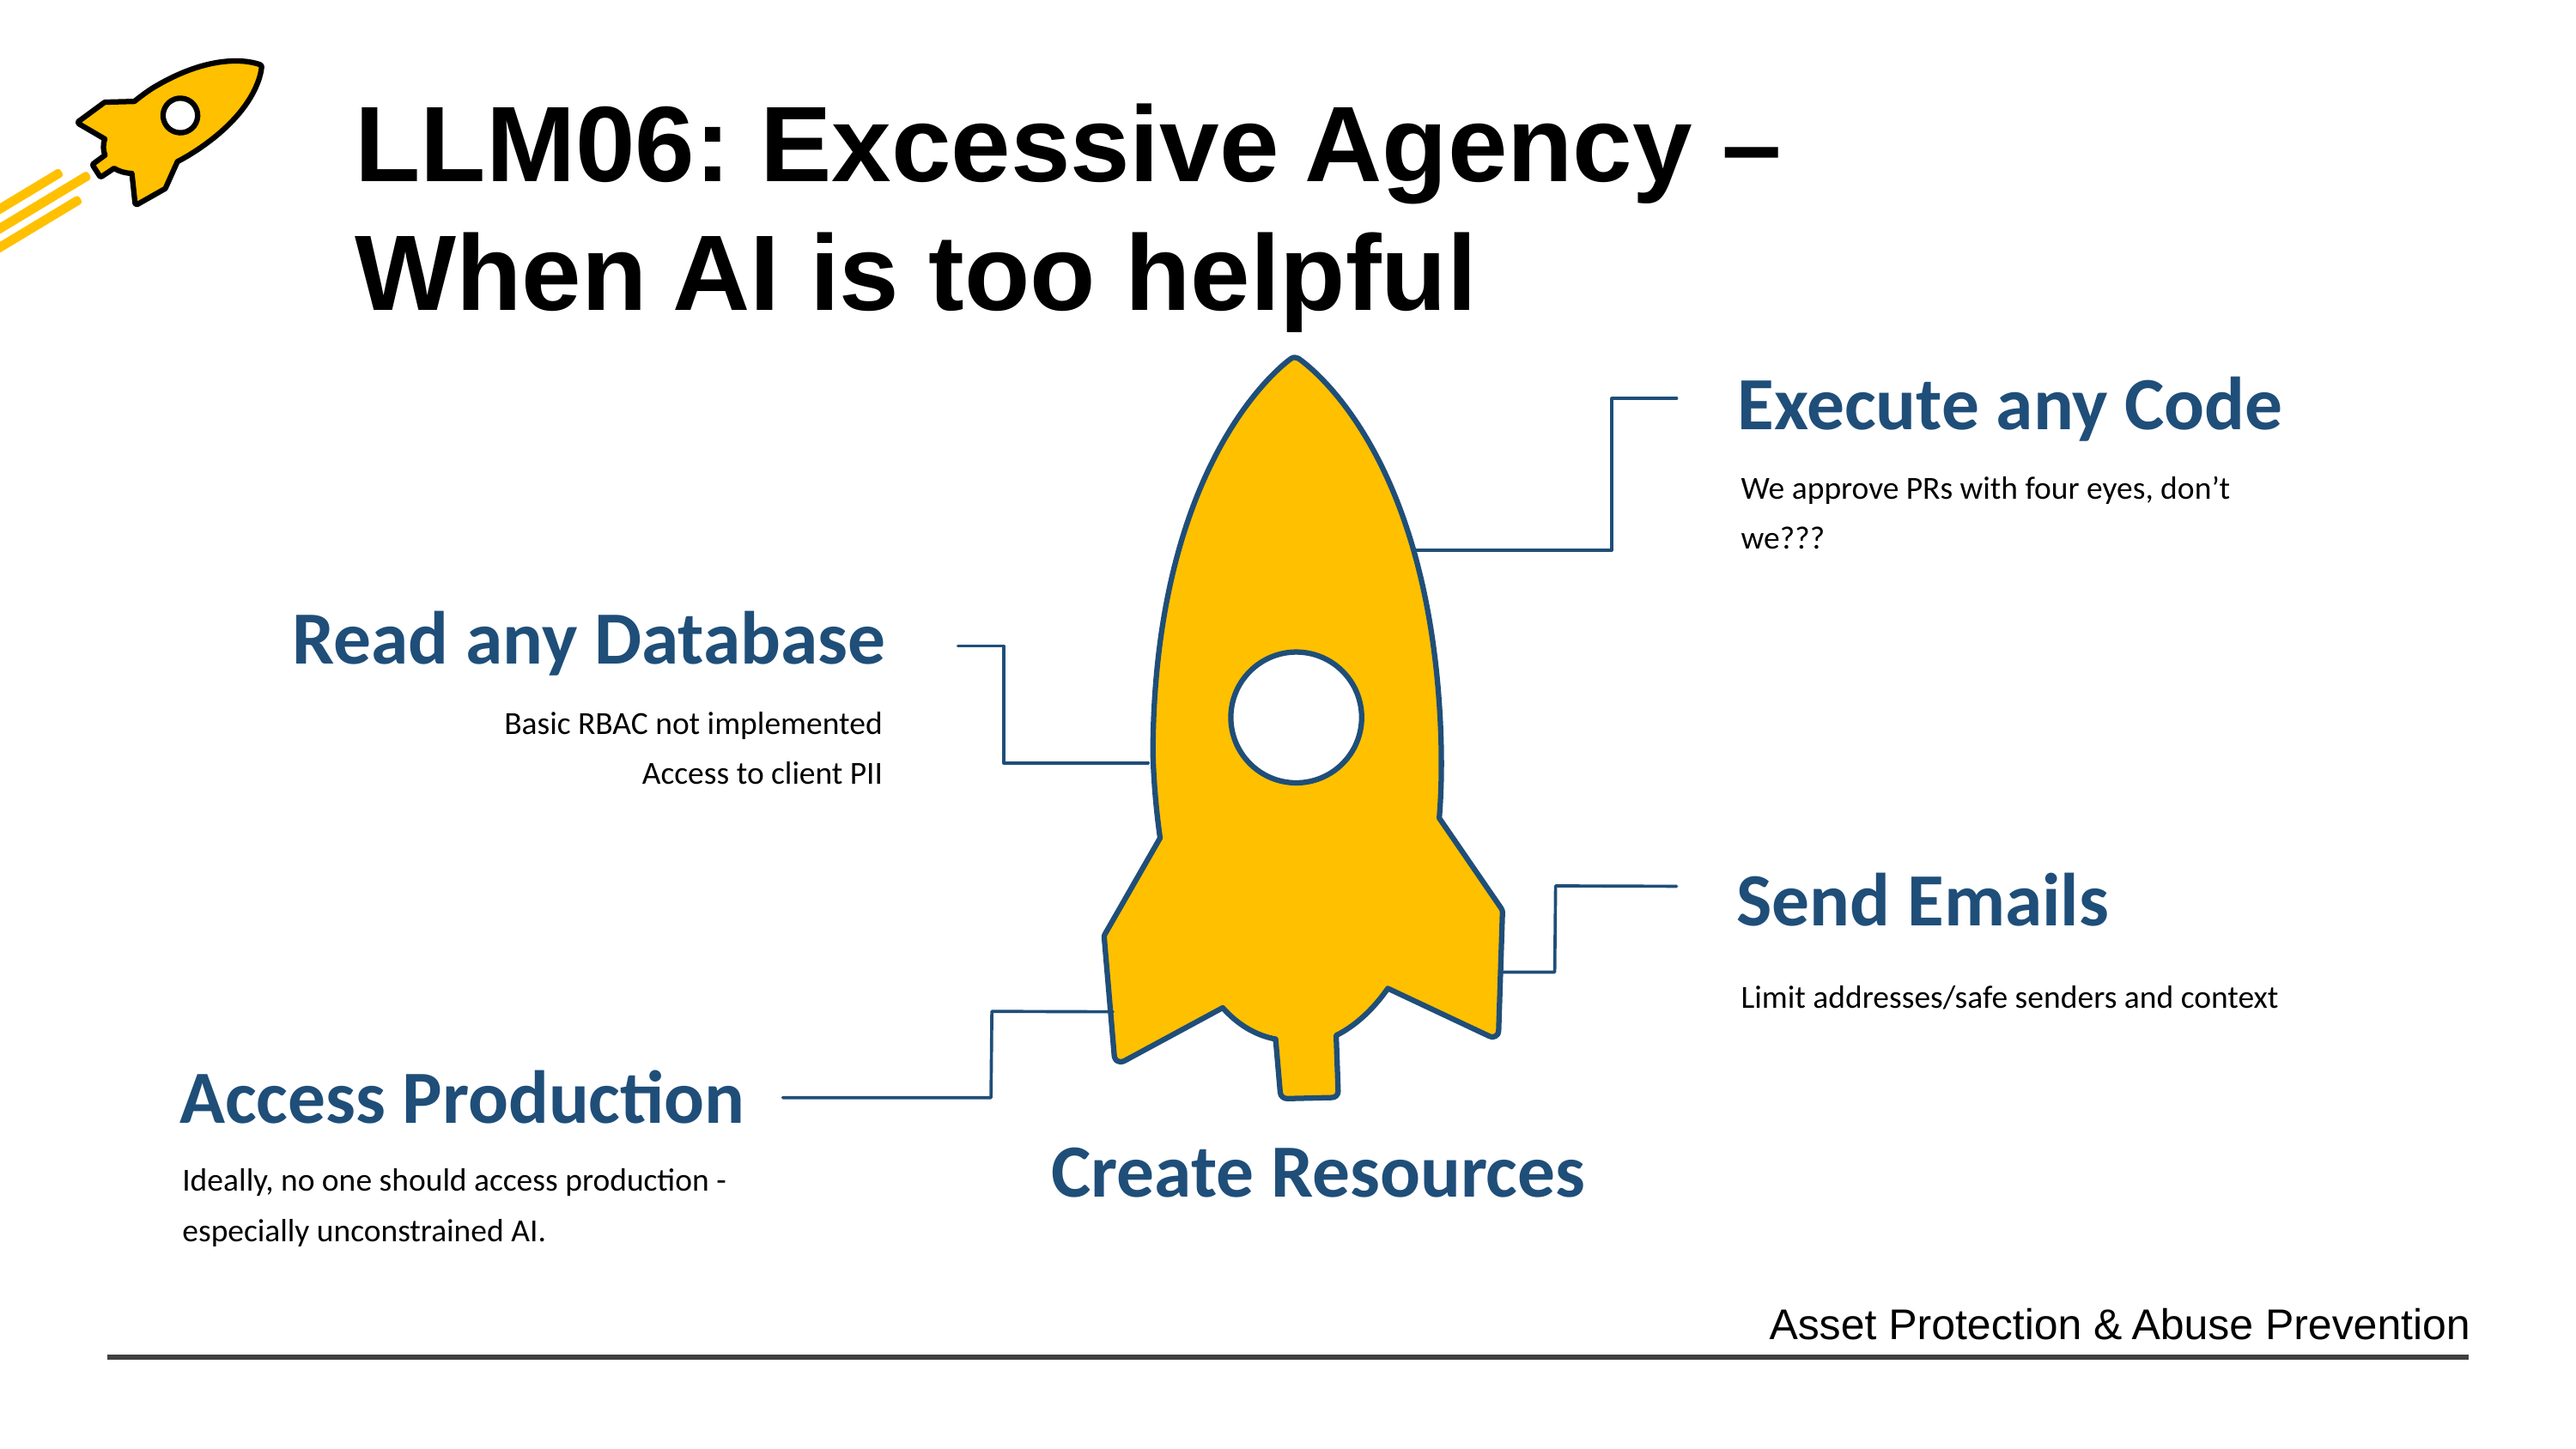

LLM06: Excessive Agency –
When AI is too helpful
Execute any Code

We approve PRs with four eyes, don’t we???

Read any Database

Basic RBAC not implemented
Access to client PII

Send Emails

Limit addresses/safe senders and context

Access Production
Create Resources
Ideally, no one should access production - especially unconstrained AI.
Asset Protection & Abuse Prevention